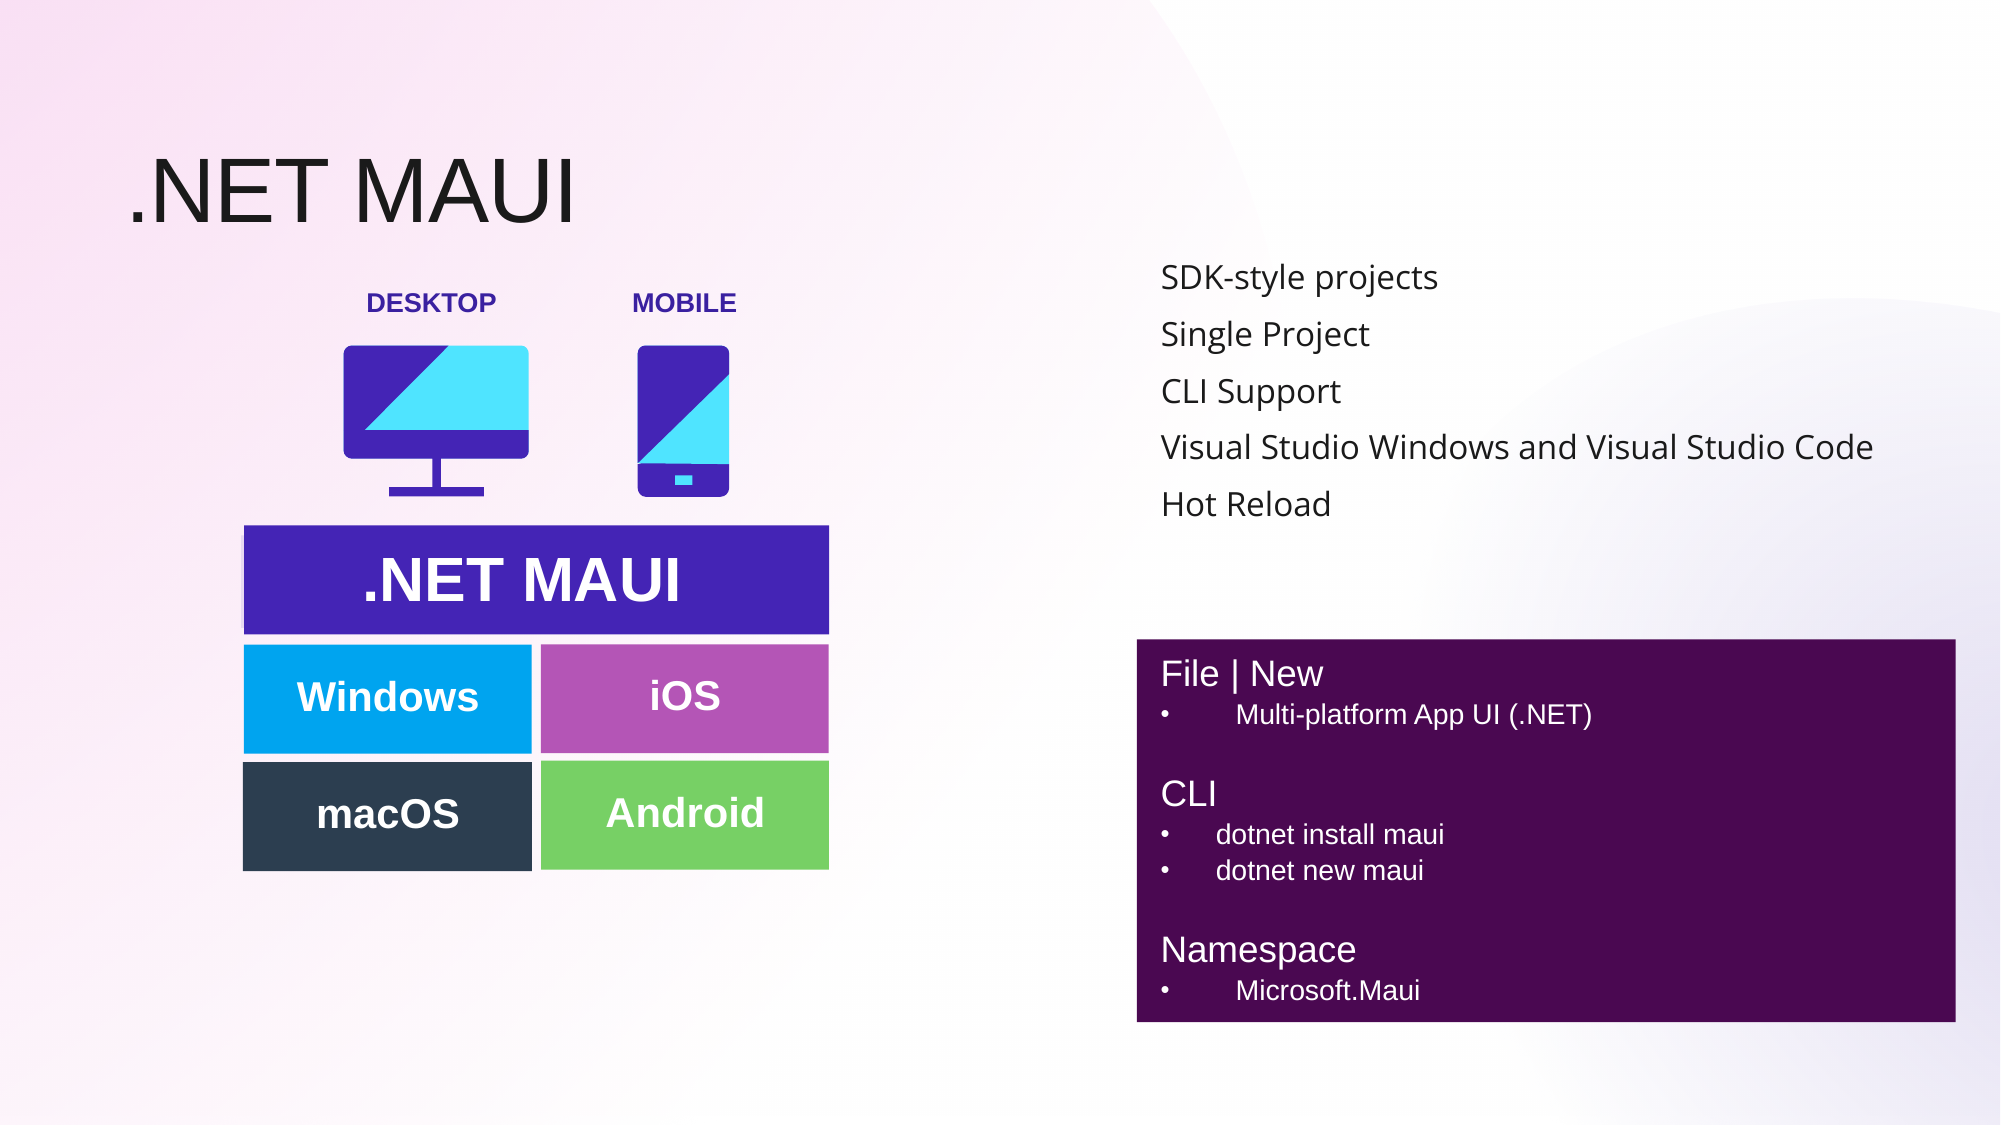

.NET MAUI
SDK-style projects
Single Project
CLI Support
Visual Studio Windows and Visual Studio Code
Hot Reload

DESKTOP
MOBILE

.NET MAUI
File | New
Multi-platform App UI (.NET)

CLI
dotnet install maui
dotnet new maui

Namespace
Microsoft.Maui

iOS

Windows

Android

macOS